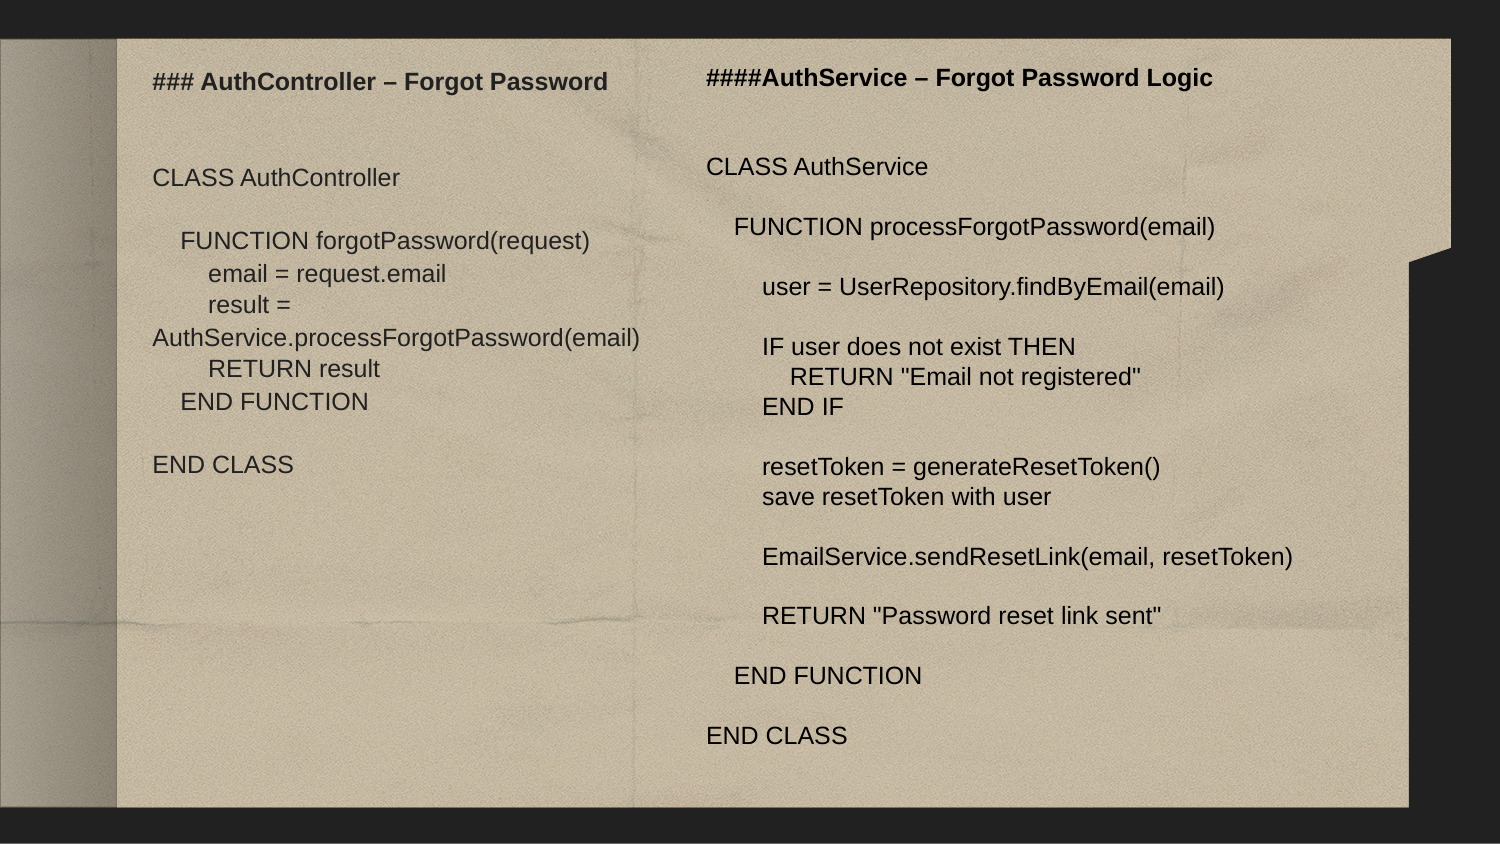

# ### AuthController – Forgot Password CLASS AuthController   FUNCTION forgotPassword(request) email = request.email result = AuthService.processForgotPassword(email) RETURN result END FUNCTION   END CLASS
####AuthService – Forgot Password Logic

CLASS AuthService

    FUNCTION processForgotPassword(email)

        user = UserRepository.findByEmail(email)

        IF user does not exist THEN
            RETURN "Email not registered"
        END IF

        resetToken = generateResetToken()
        save resetToken with user

        EmailService.sendResetLink(email, resetToken)

        RETURN "Password reset link sent"

    END FUNCTION

END CLASS